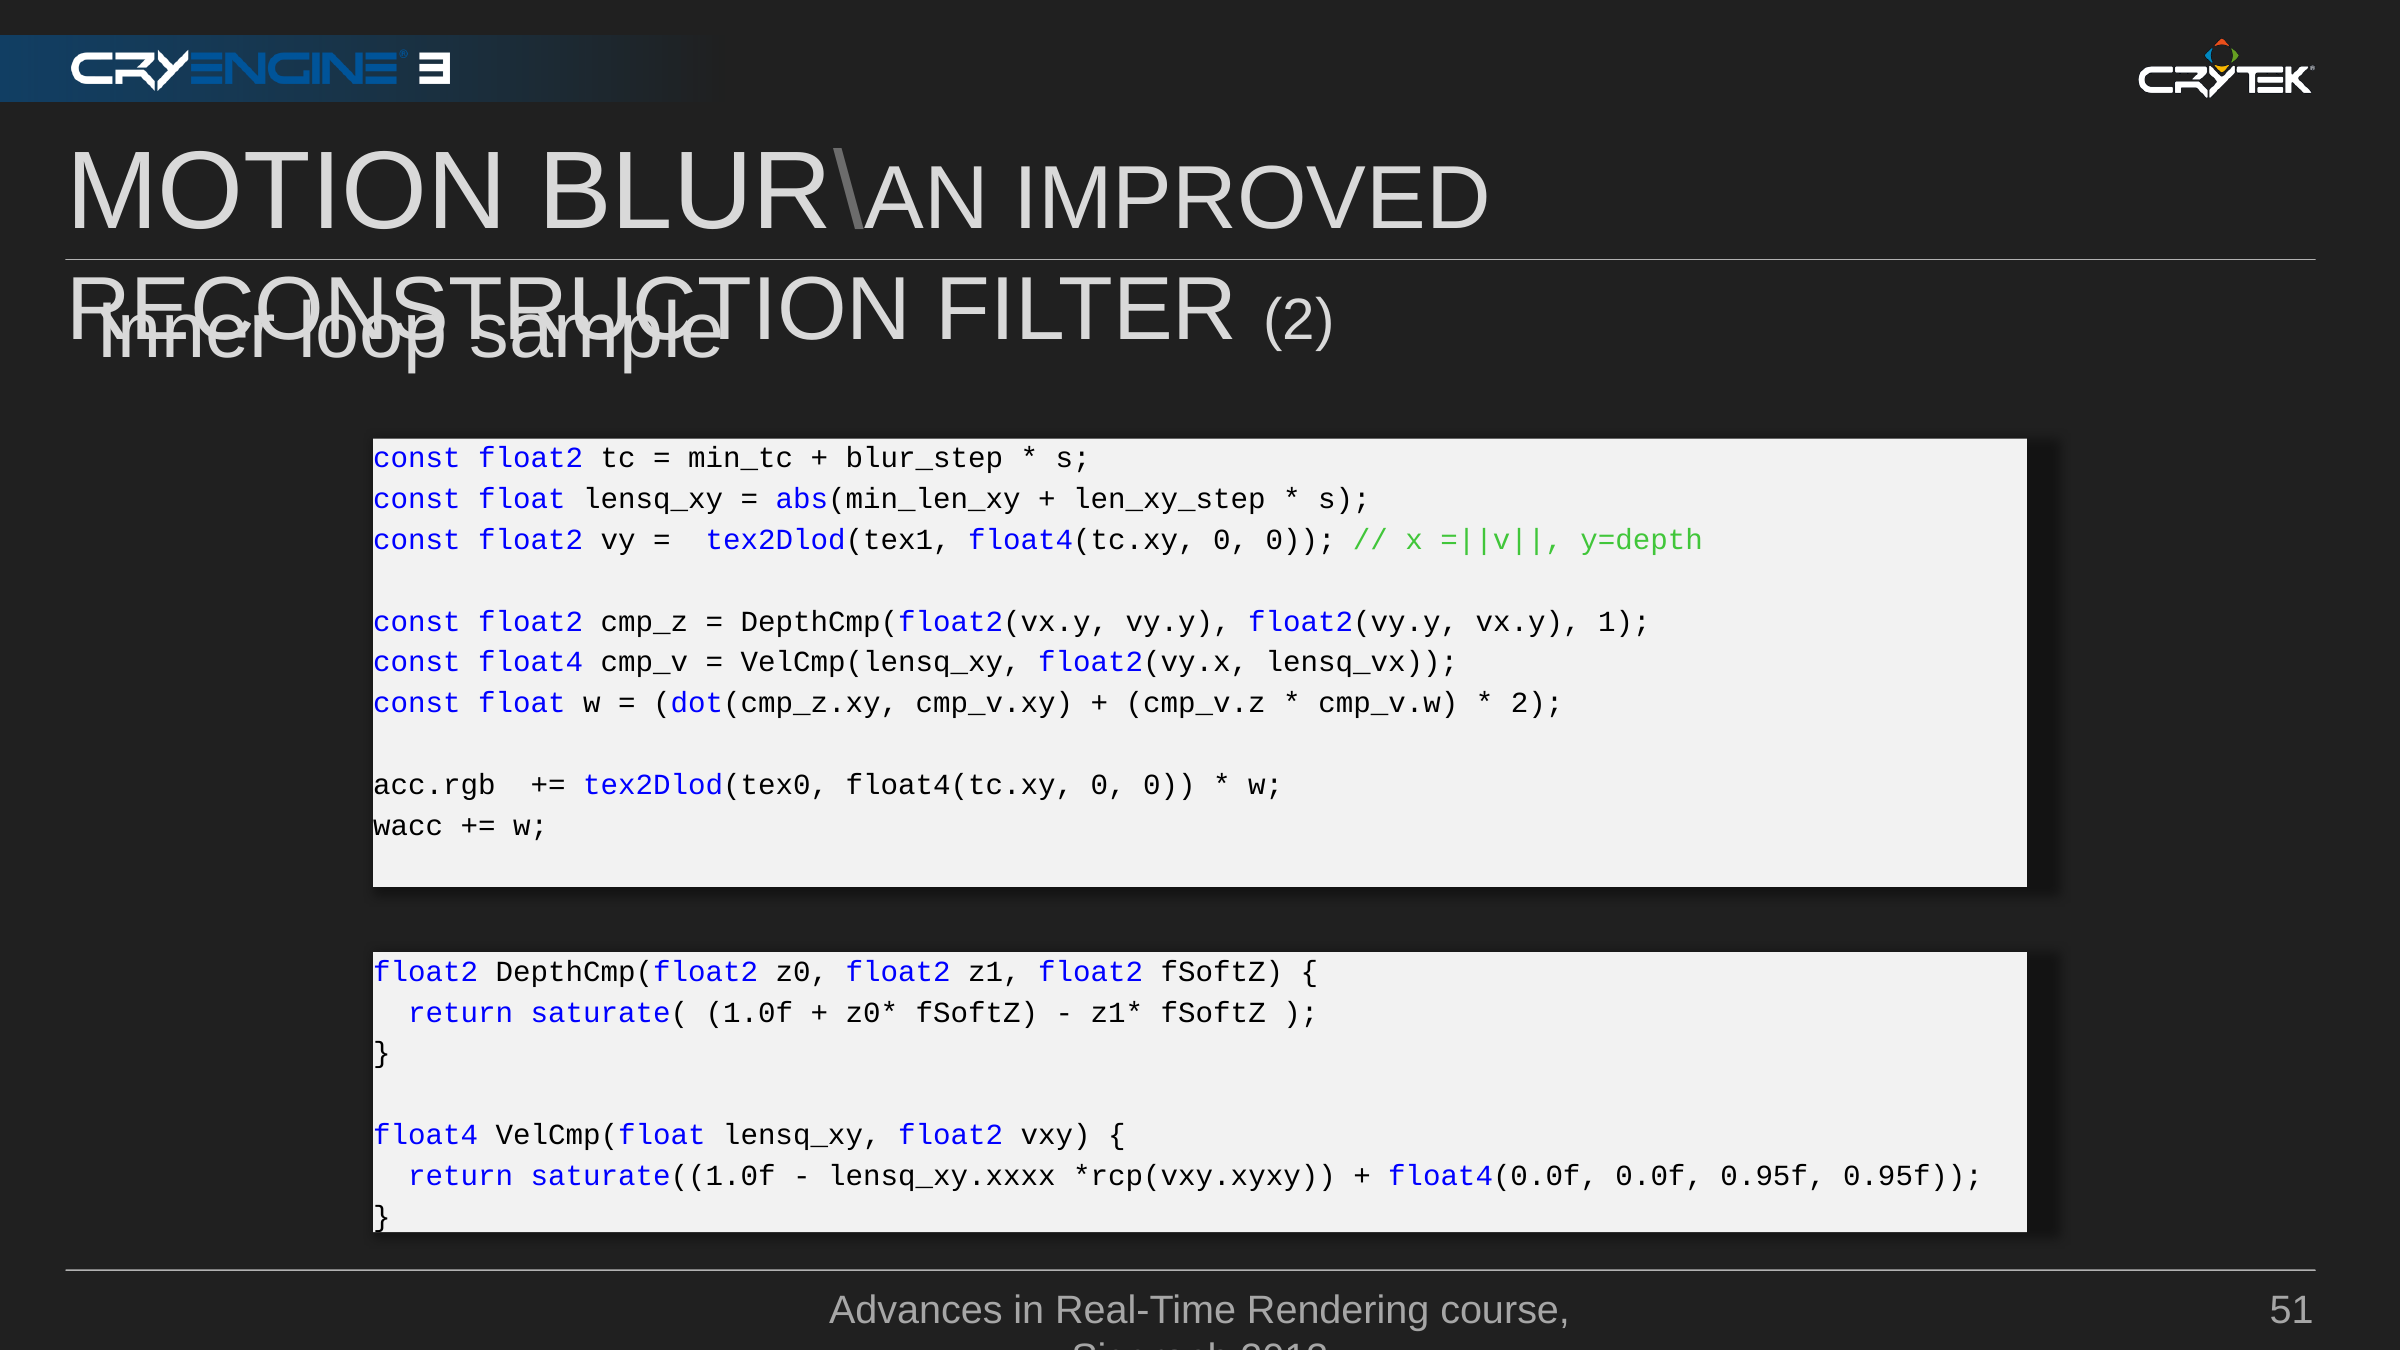

Motion Blur\an improved reconstruction filter (2)
Inner loop sample

const float2 tc = min_tc + blur_step * s;
const float lensq_xy = abs(min_len_xy + len_xy_step * s);
const float2 vy =  tex2Dlod(tex1, float4(tc.xy, 0, 0)); // x =||v||, y=depth

const float2 cmp_z = DepthCmp(float2(vx.y, vy.y), float2(vy.y, vx.y), 1);
const float4 cmp_v = VelCmp(lensq_xy, float2(vy.x, lensq_vx));
const float w = (dot(cmp_z.xy, cmp_v.xy) + (cmp_v.z * cmp_v.w) * 2);

acc.rgb  += tex2Dlod(tex0, float4(tc.xy, 0, 0)) * w;
wacc += w;

float2 DepthCmp(float2 z0, float2 z1, float2 fSoftZ) {
  return saturate( (1.0f + z0* fSoftZ) - z1* fSoftZ );
}

float4 VelCmp(float lensq_xy, float2 vxy) {
  return saturate((1.0f - lensq_xy.xxxx *rcp(vxy.xyxy)) + float4(0.0f, 0.0f, 0.95f, 0.95f));
}